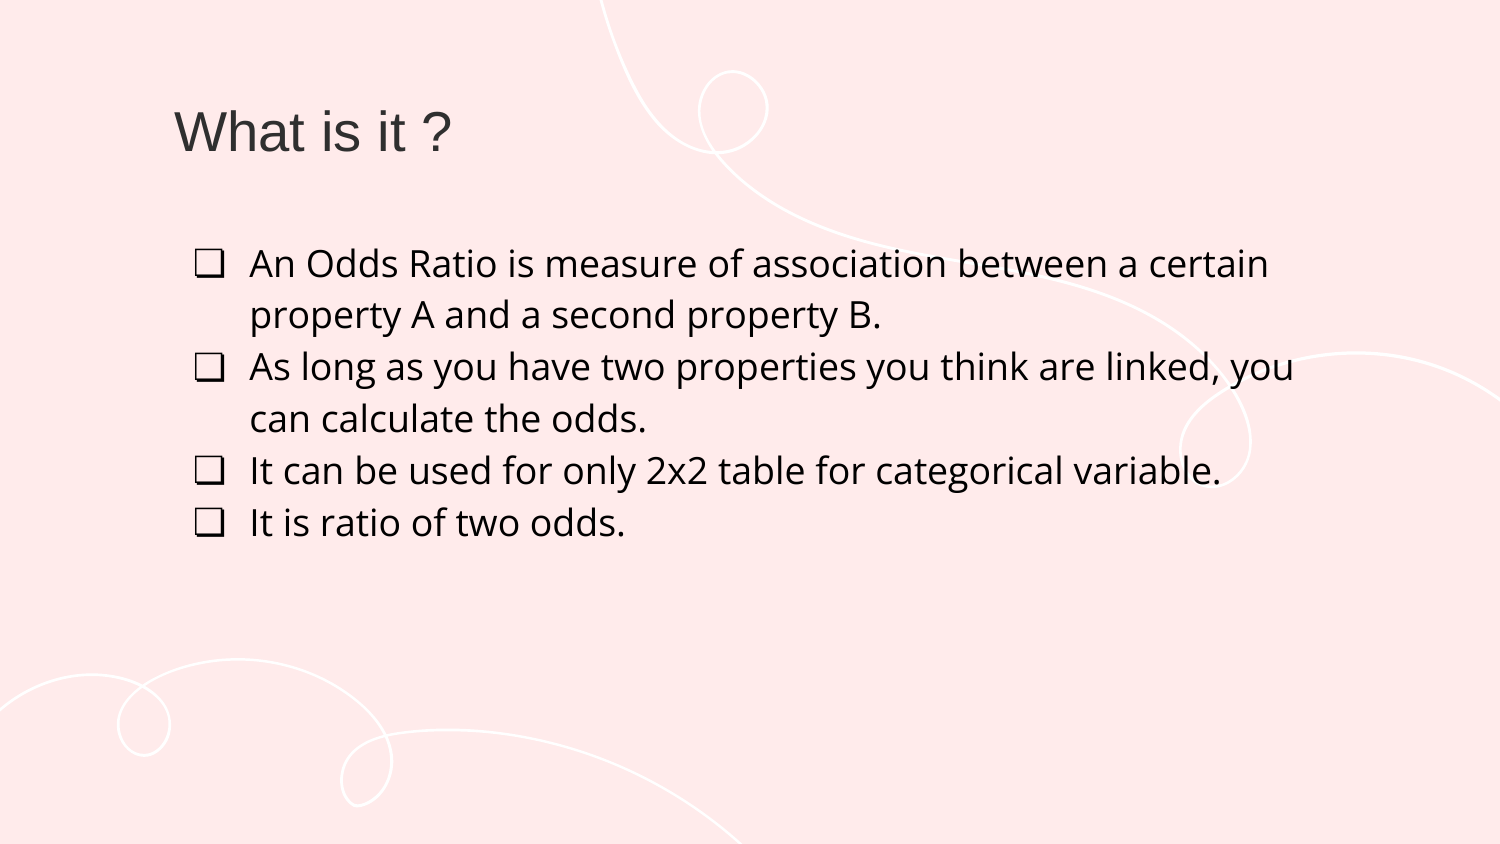

# What is it ?
An Odds Ratio is measure of association between a certain property A and a second property B.
As long as you have two properties you think are linked, you can calculate the odds.
It can be used for only 2x2 table for categorical variable.
It is ratio of two odds.